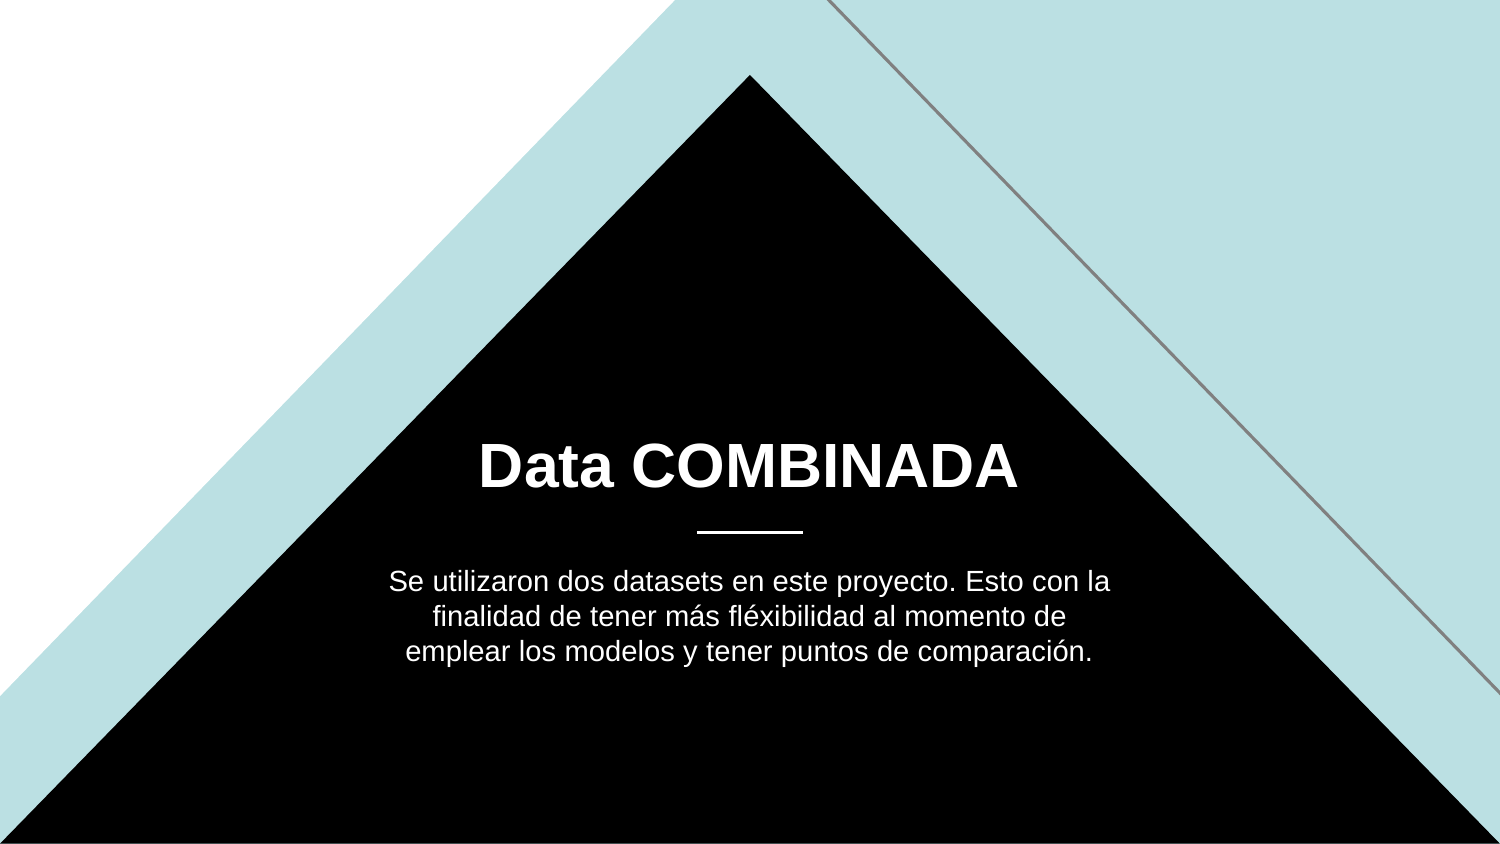

# Data COMBINADA
Se utilizaron dos datasets en este proyecto. Esto con la finalidad de tener más fléxibilidad al momento de emplear los modelos y tener puntos de comparación.